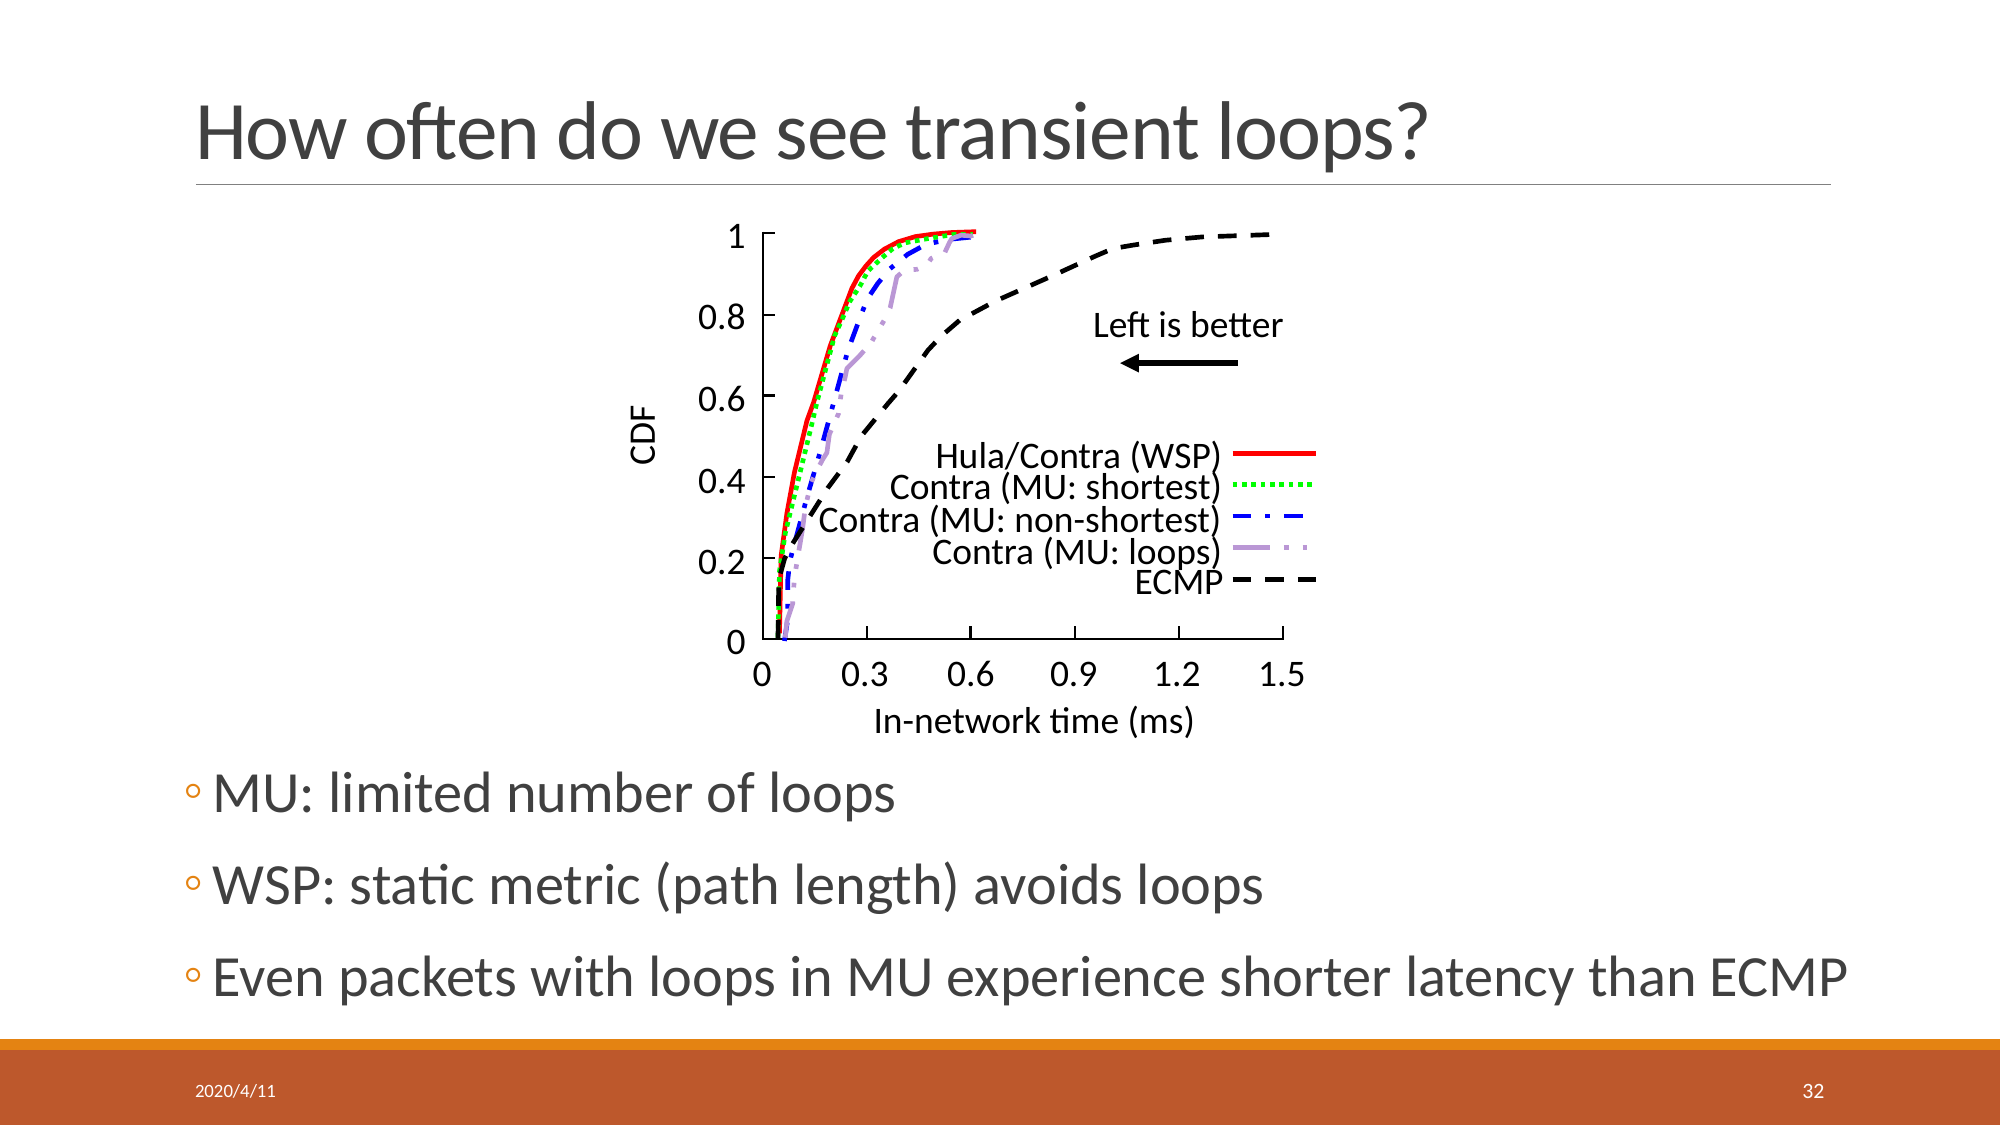

# How often do we see transient loops?
1
0.8
0.6
0.4
0.2
0
CDF
0
0.3
0.6
0.9
1.2
1.5
In-network time (ms)

Left is better
Hula/Contra (WSP)
Contra (MU: shortest)
Contra (MU: non-shortest)
Contra (MU: loops)
ECMP
MU: limited number of loops
WSP: static metric (path length) avoids loops
Even packets with loops in MU experience shorter latency than ECMP
2020/4/11
32